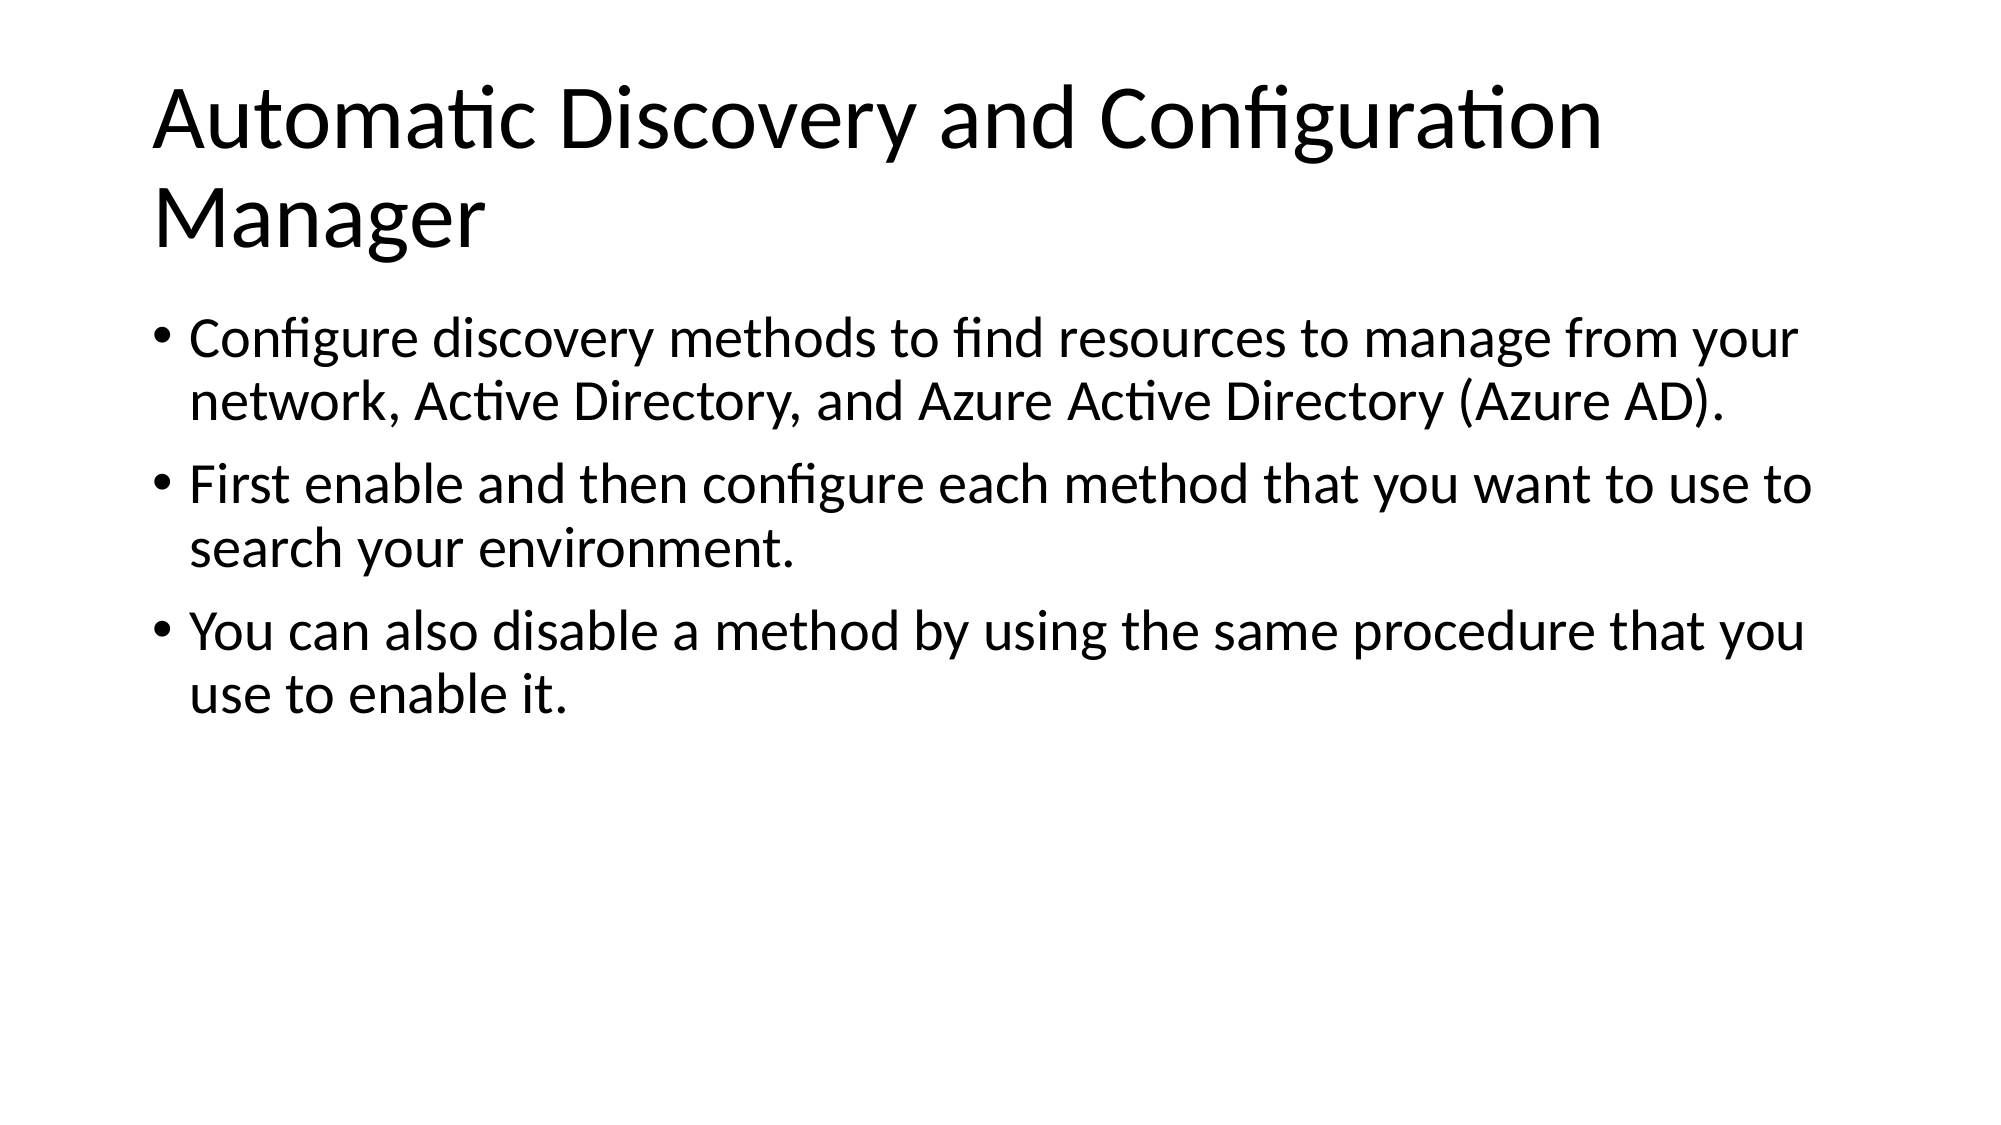

# Automatic Discovery and Configuration Manager
Configure discovery methods to find resources to manage from your network, Active Directory, and Azure Active Directory (Azure AD).
First enable and then configure each method that you want to use to search your environment.
You can also disable a method by using the same procedure that you use to enable it.